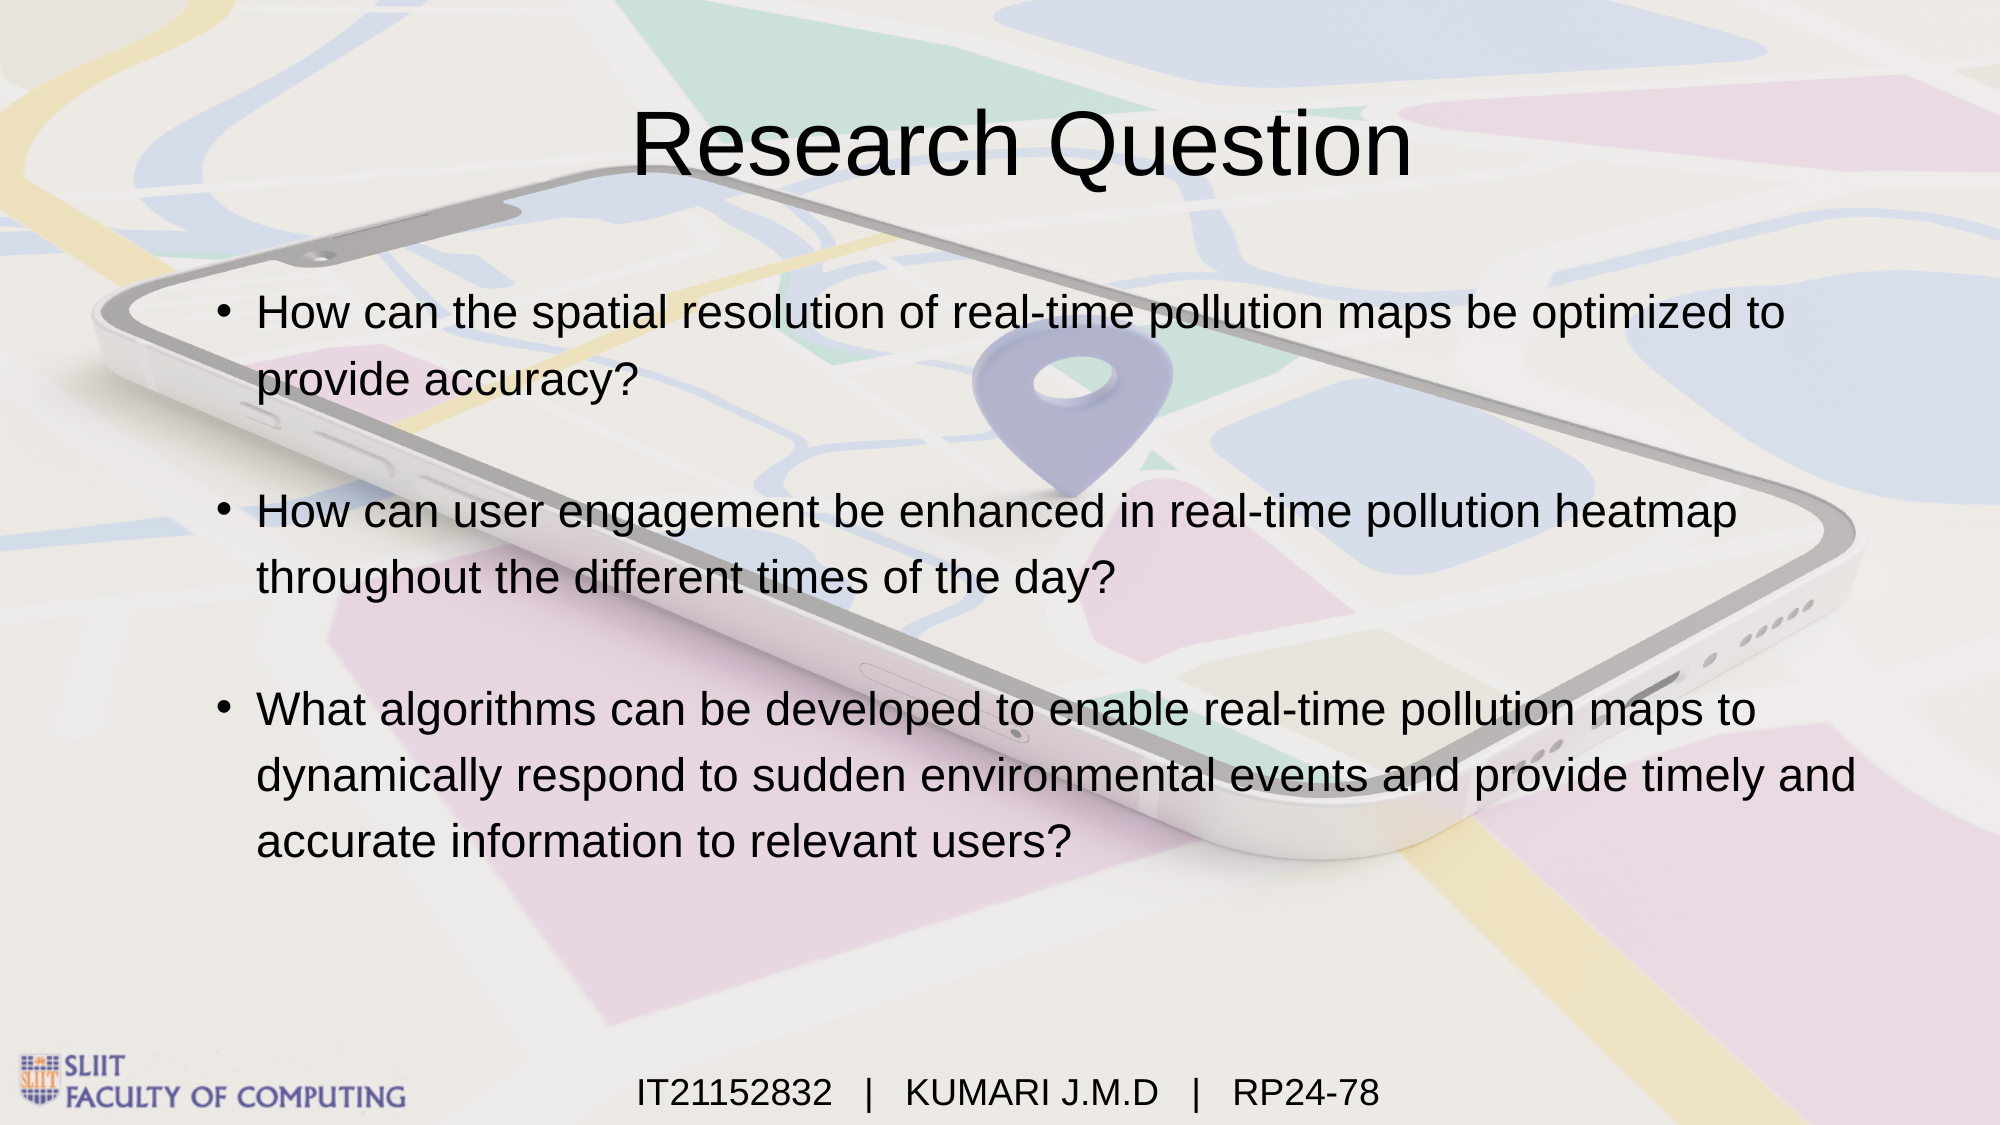

Research Question
How can the spatial resolution of real-time pollution maps be optimized to provide accuracy?

How can user engagement be enhanced in real-time pollution heatmap throughout the different times of the day?

What algorithms can be developed to enable real-time pollution maps to dynamically respond to sudden environmental events and provide timely and accurate information to relevant users?

IT21152832   |   KUMARI J.M.D   |   RP24-78